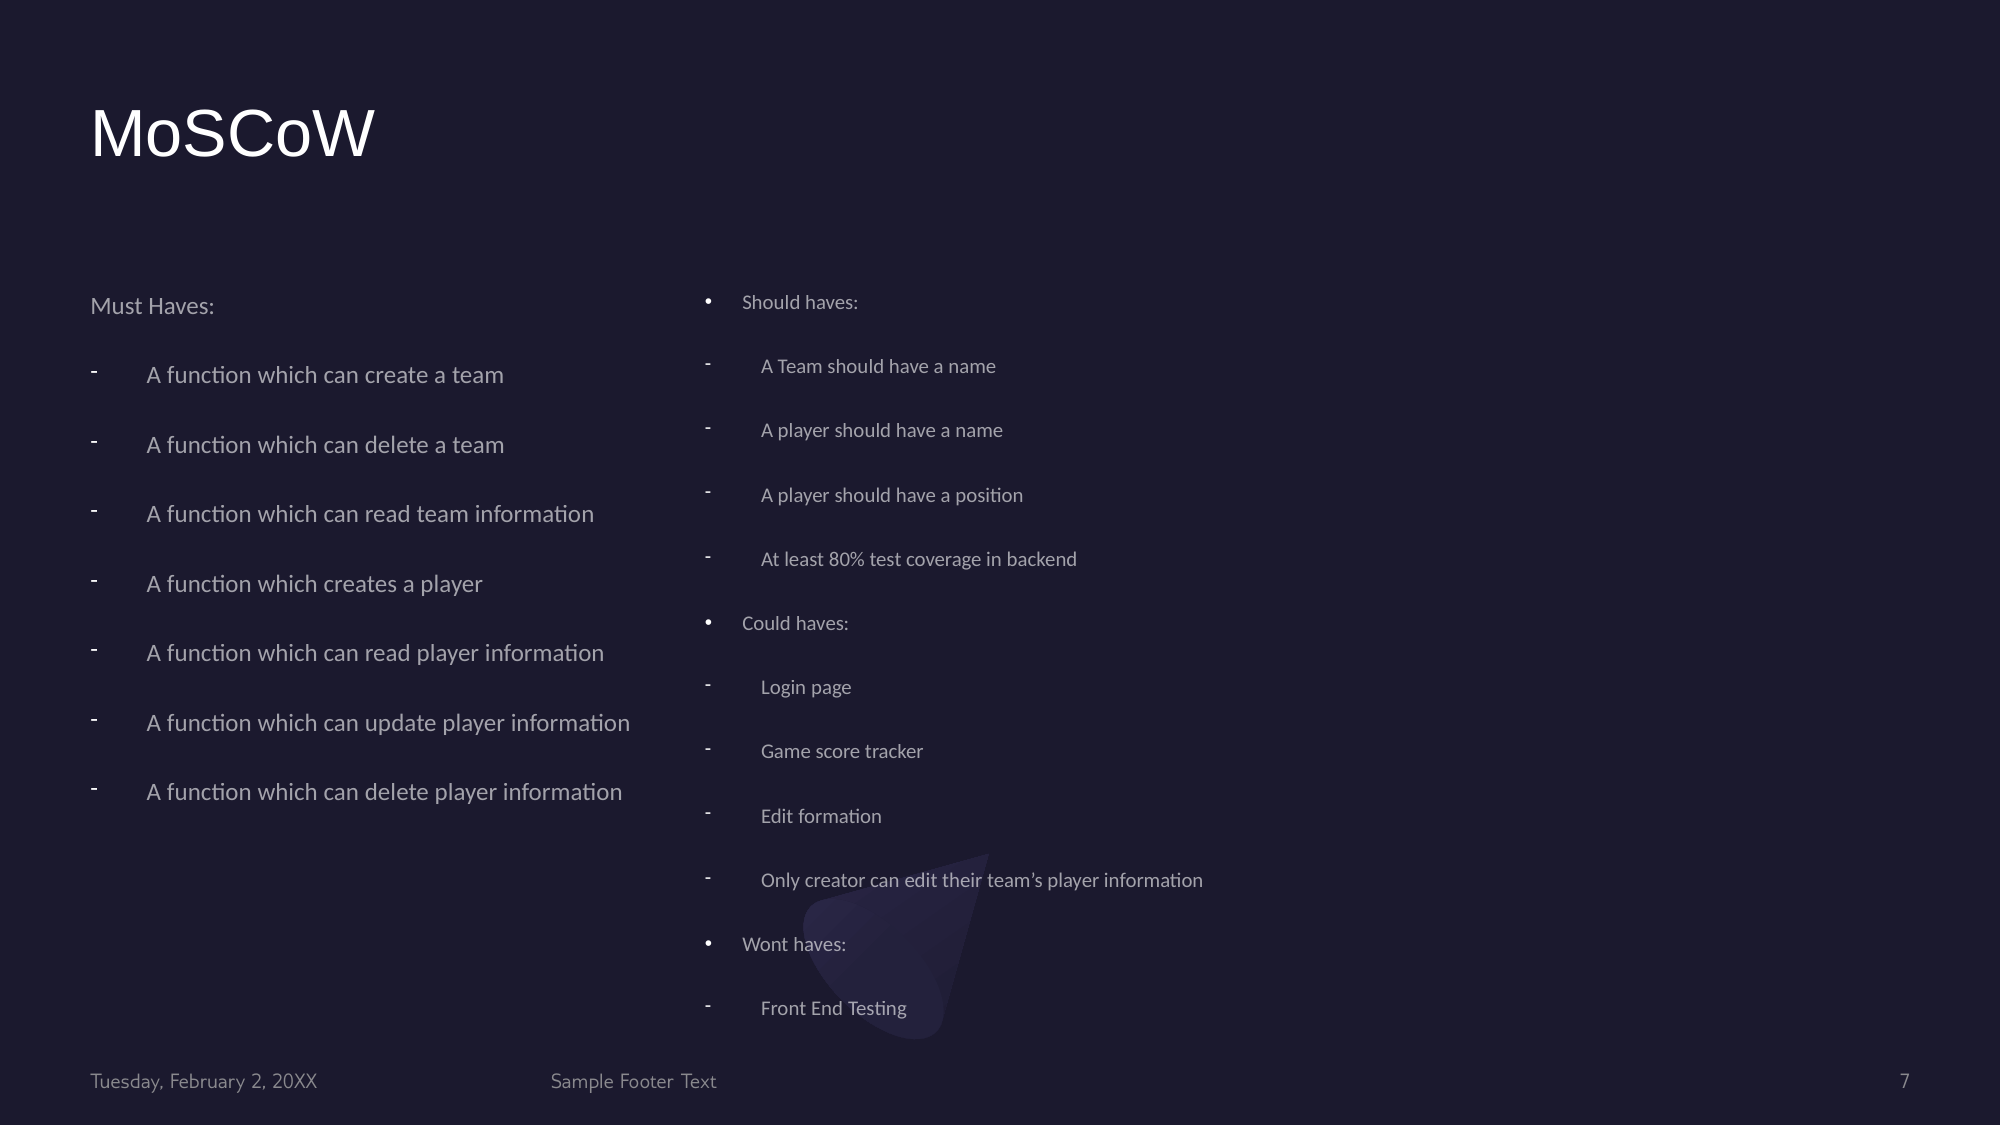

# MoSCoW
Must Haves:
A function which can create a team
A function which can delete a team
A function which can read team information
A function which creates a player
A function which can read player information
A function which can update player information
A function which can delete player information

Should haves:
A Team should have a name
A player should have a name
A player should have a position
At least 80% test coverage in backend
Could haves:
Login page
Game score tracker
Edit formation
Only creator can edit their team’s player information
Wont haves:
Front End Testing

Tuesday, February 2, 20XX
Sample Footer Text
7